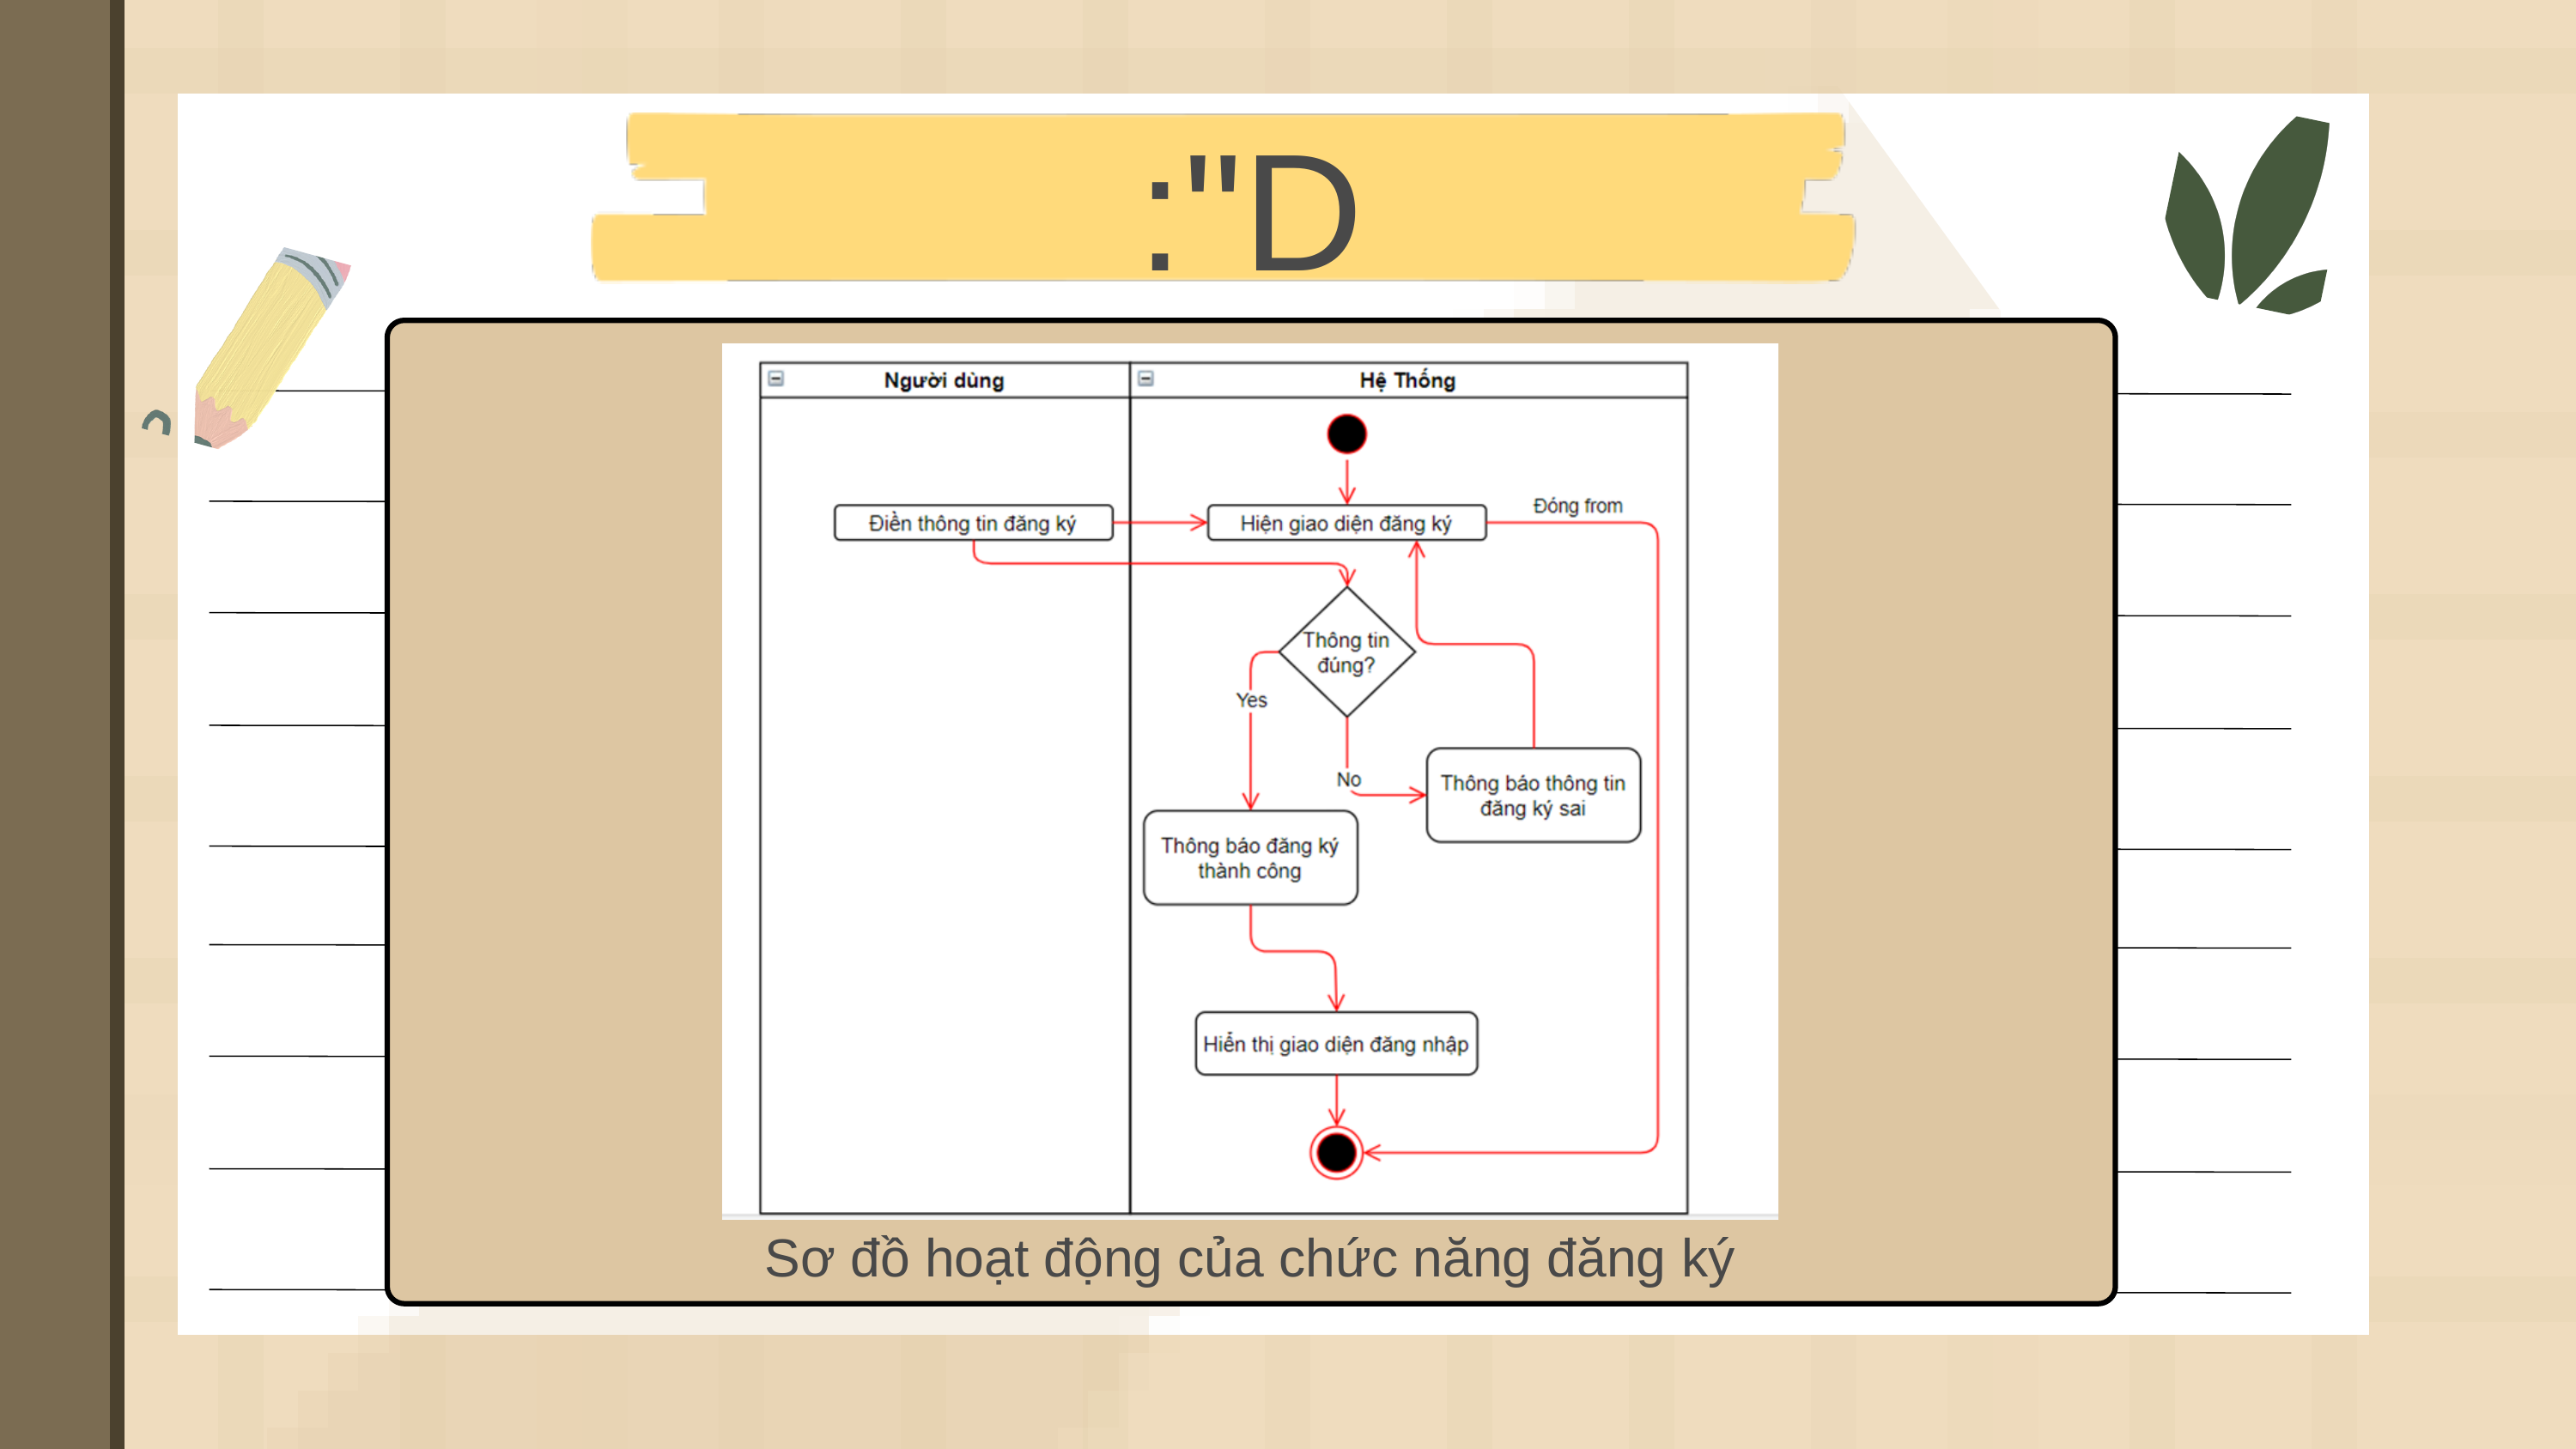

:"D

Task Name

Task Name

Sơ đồ hoạt động của chức năng đăng ký